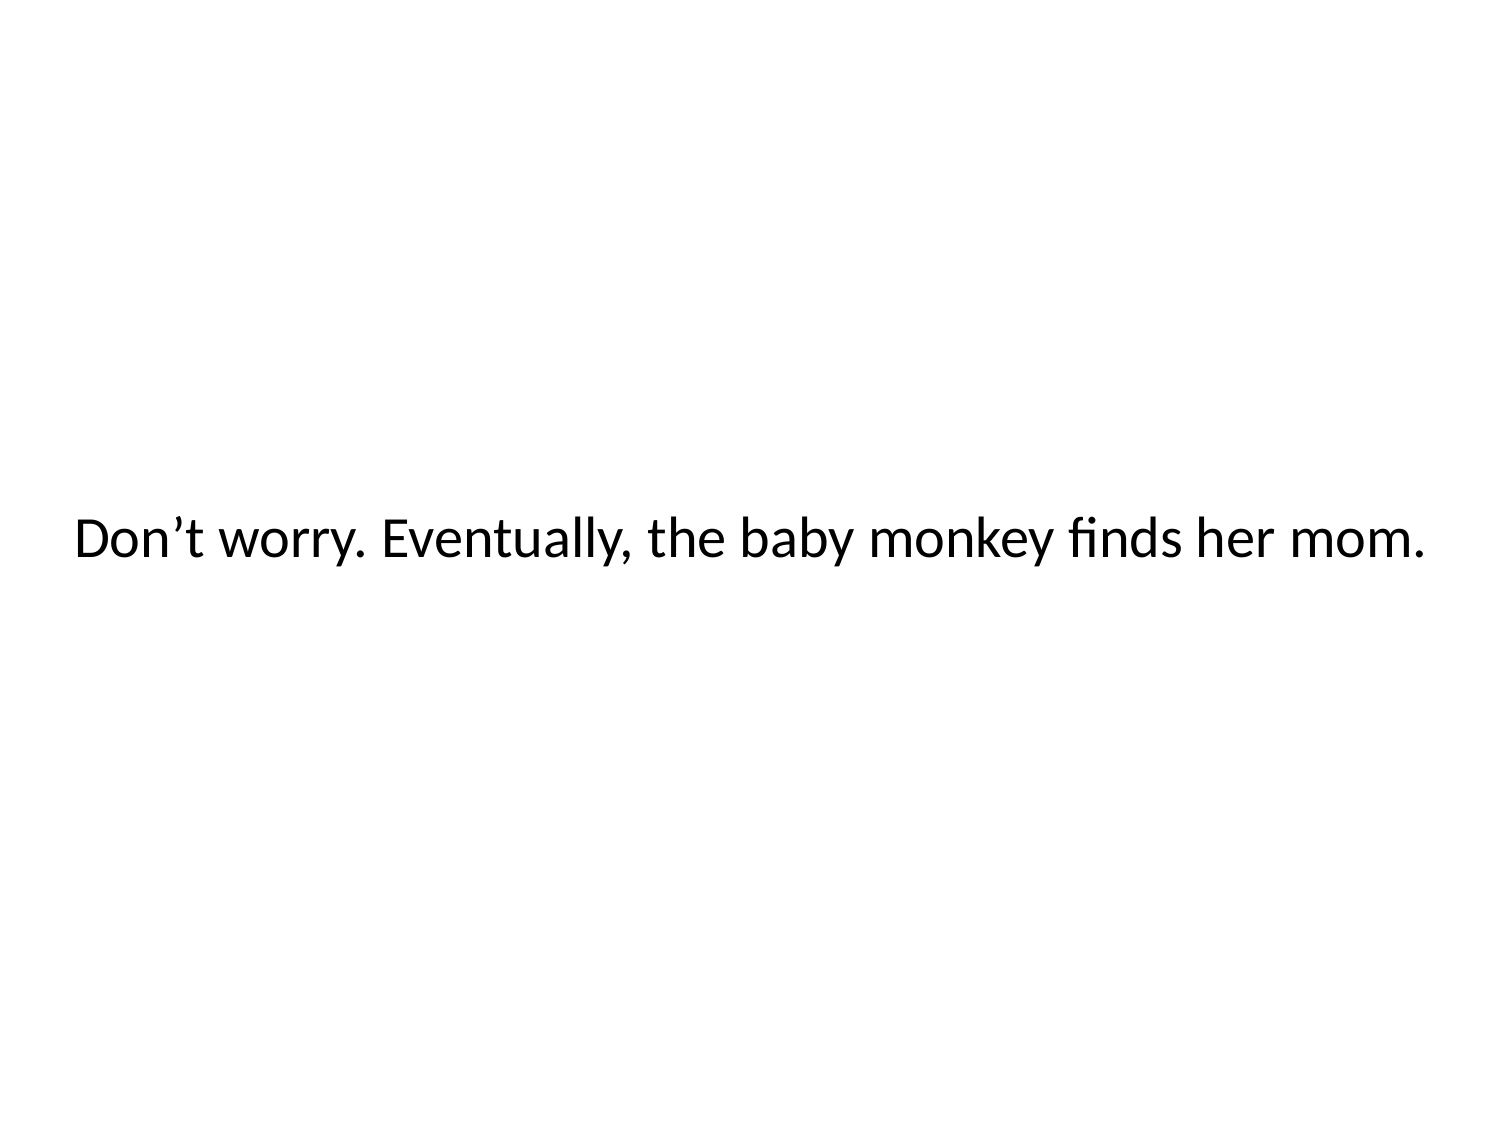

Don’t worry. Eventually, the baby monkey finds her mom.